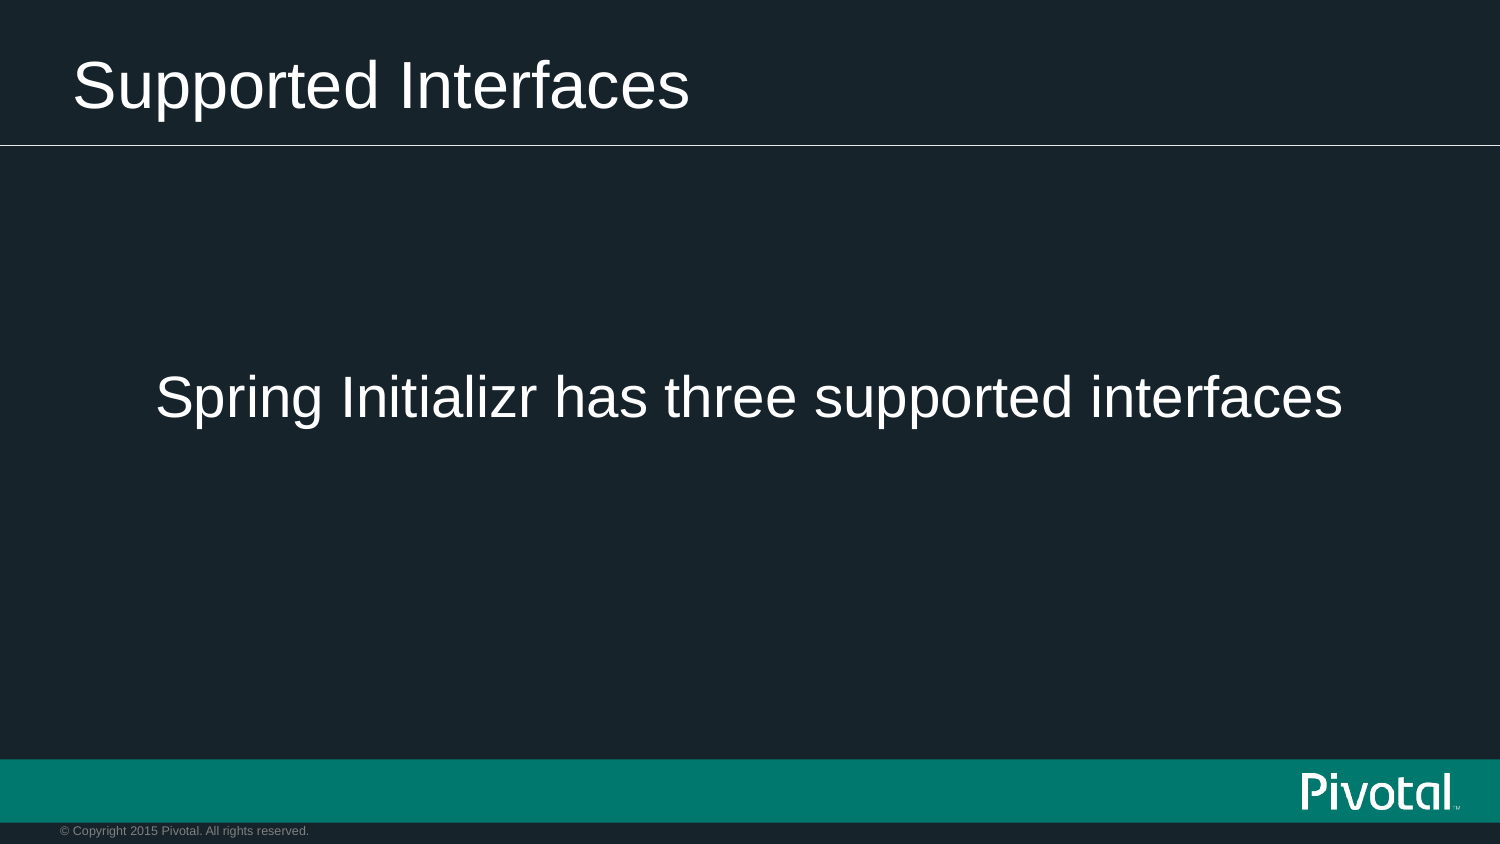

# Supported Interfaces
Spring Initializr has three supported interfaces